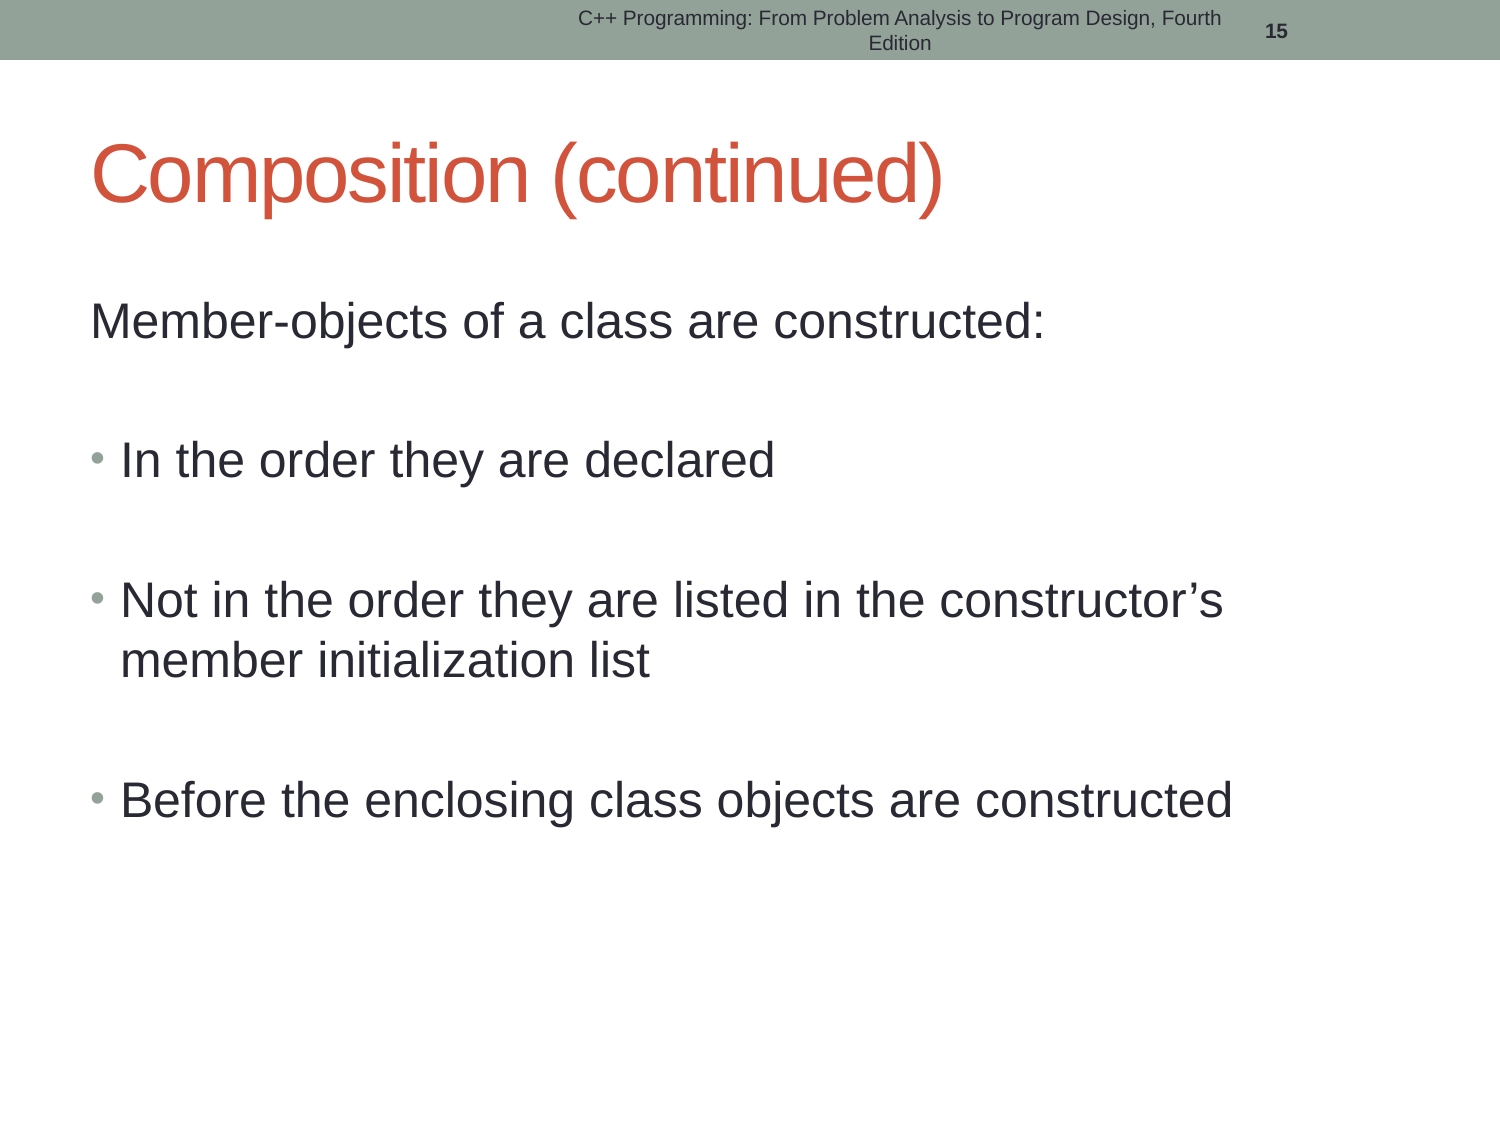

C++ Programming: From Problem Analysis to Program Design, Fourth Edition
15
# Composition (continued)
Member-objects of a class are constructed:

In the order they are declared

Not in the order they are listed in the constructor’s member initialization list

Before the enclosing class objects are constructed